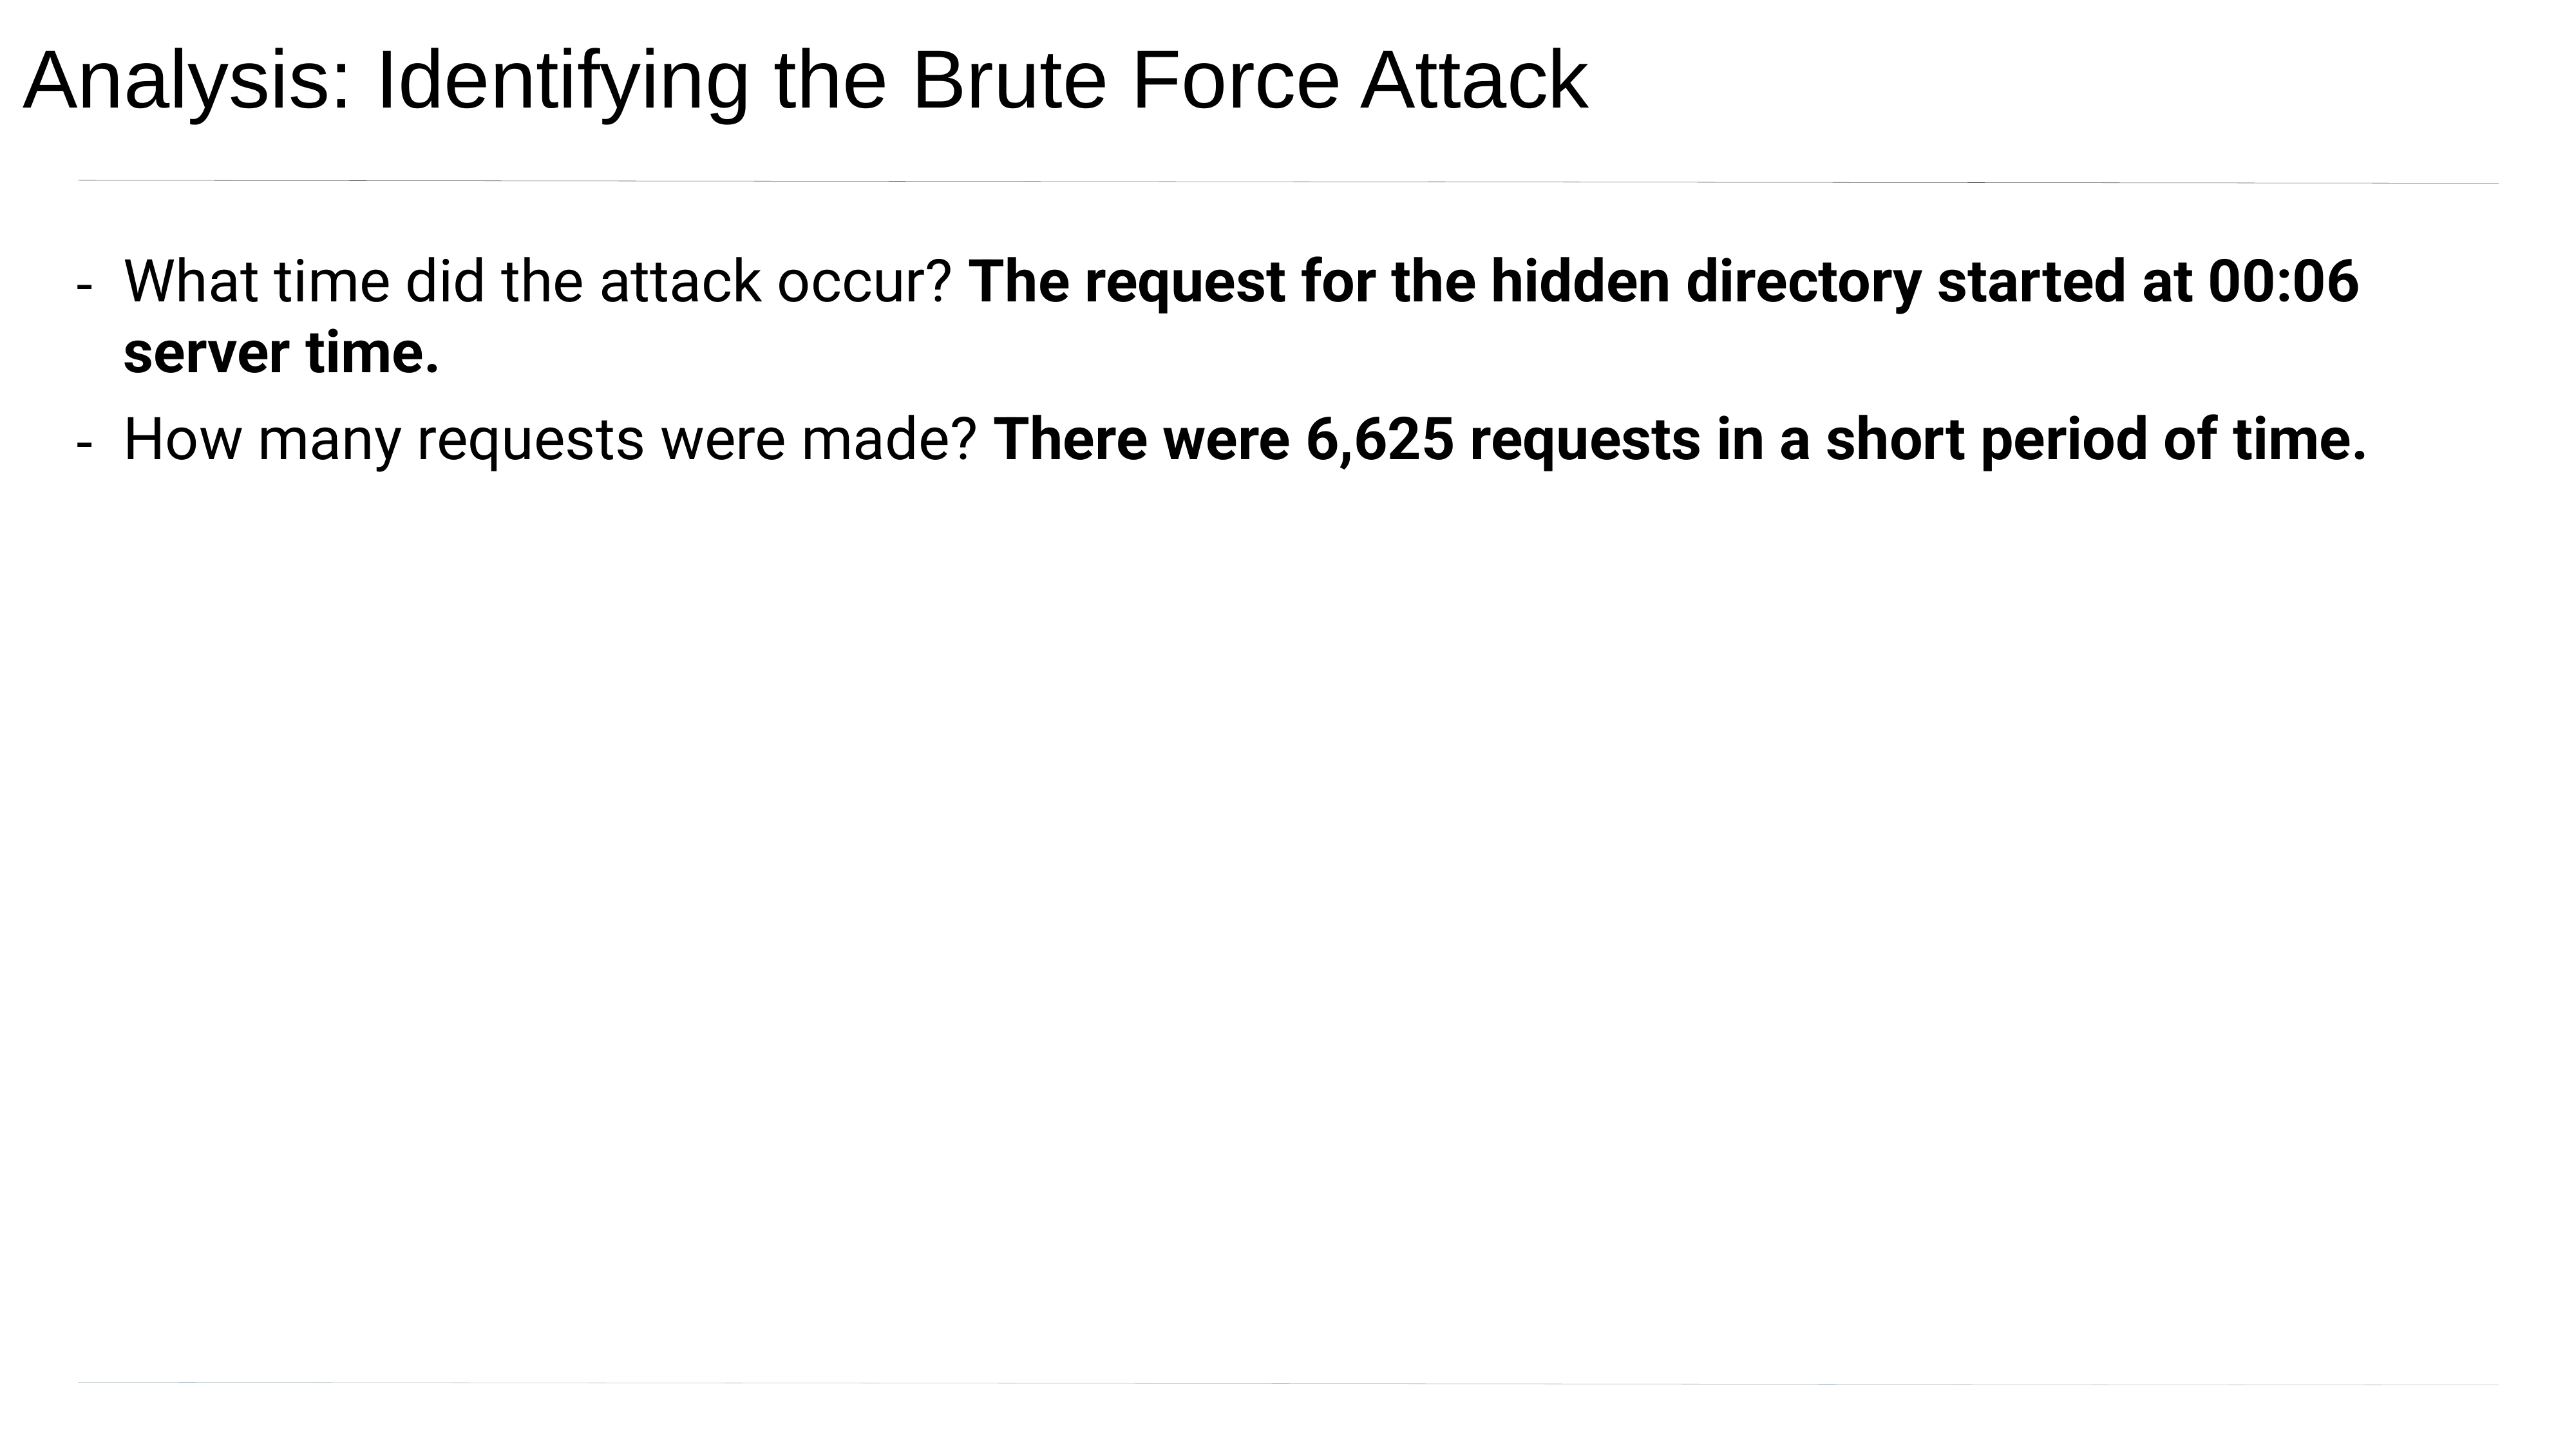

# Analysis: Identifying the Brute Force Attack
What time did the attack occur? The request for the hidden directory started at 00:06 server time.
How many requests were made? There were 6,625 requests in a short period of time.
14